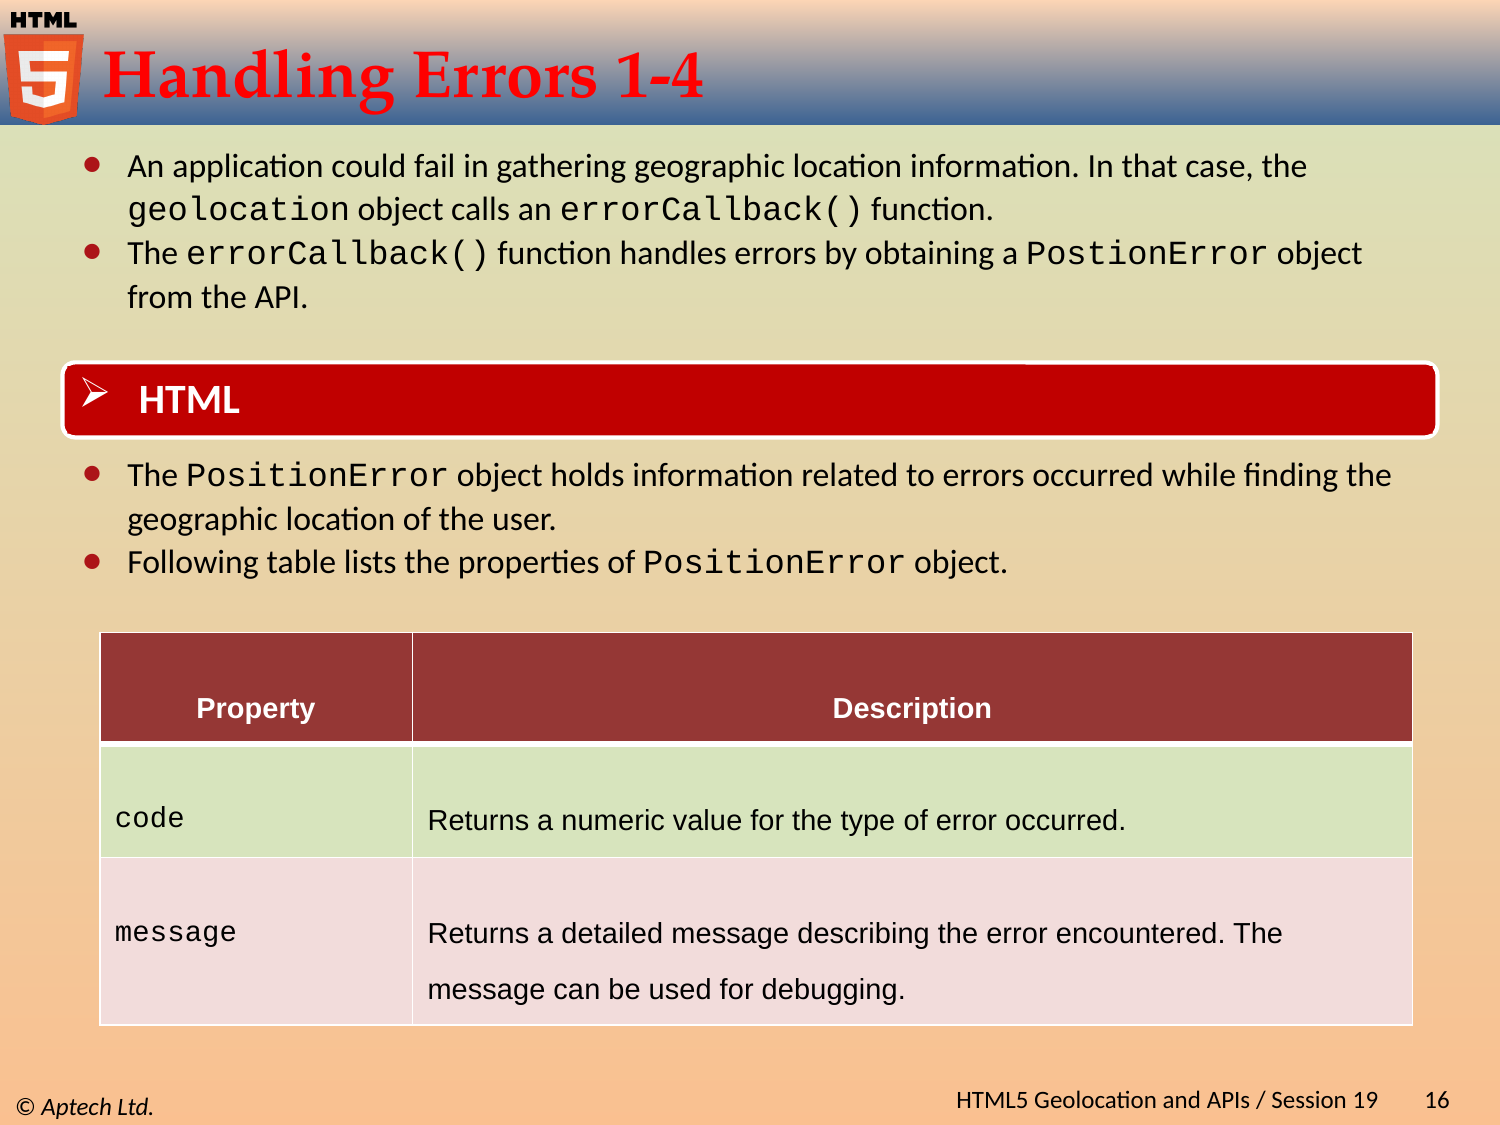

# Handling Errors 1-4
An application could fail in gathering geographic location information. In that case, the geolocation object calls an errorCallback() function.
The errorCallback() function handles errors by obtaining a PostionError object from the API.

 HTML
The PositionError object holds information related to errors occurred while finding the geographic location of the user.
Following table lists the properties of PositionError object.
| Property | Description |
| --- | --- |
| code | Returns a numeric value for the type of error occurred. |
| message | Returns a detailed message describing the error encountered. The message can be used for debugging. |
HTML5 Geolocation and APIs / Session 19
16